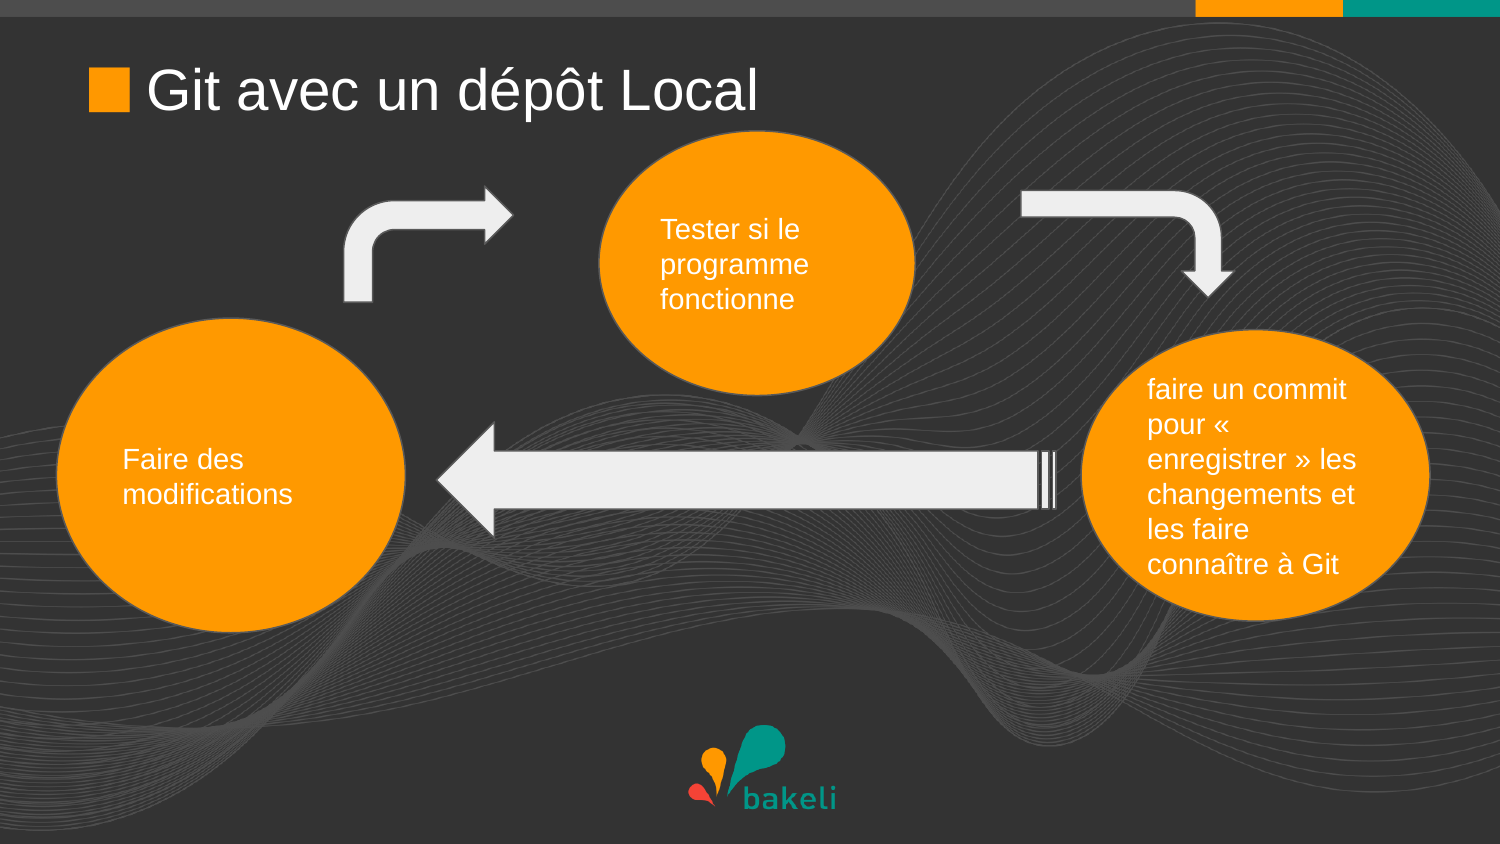

# Git avec un dépôt Local
Tester si le programme fonctionne

Faire des modifications
faire un commit pour « enregistrer » les changements et les faire connaître à Git